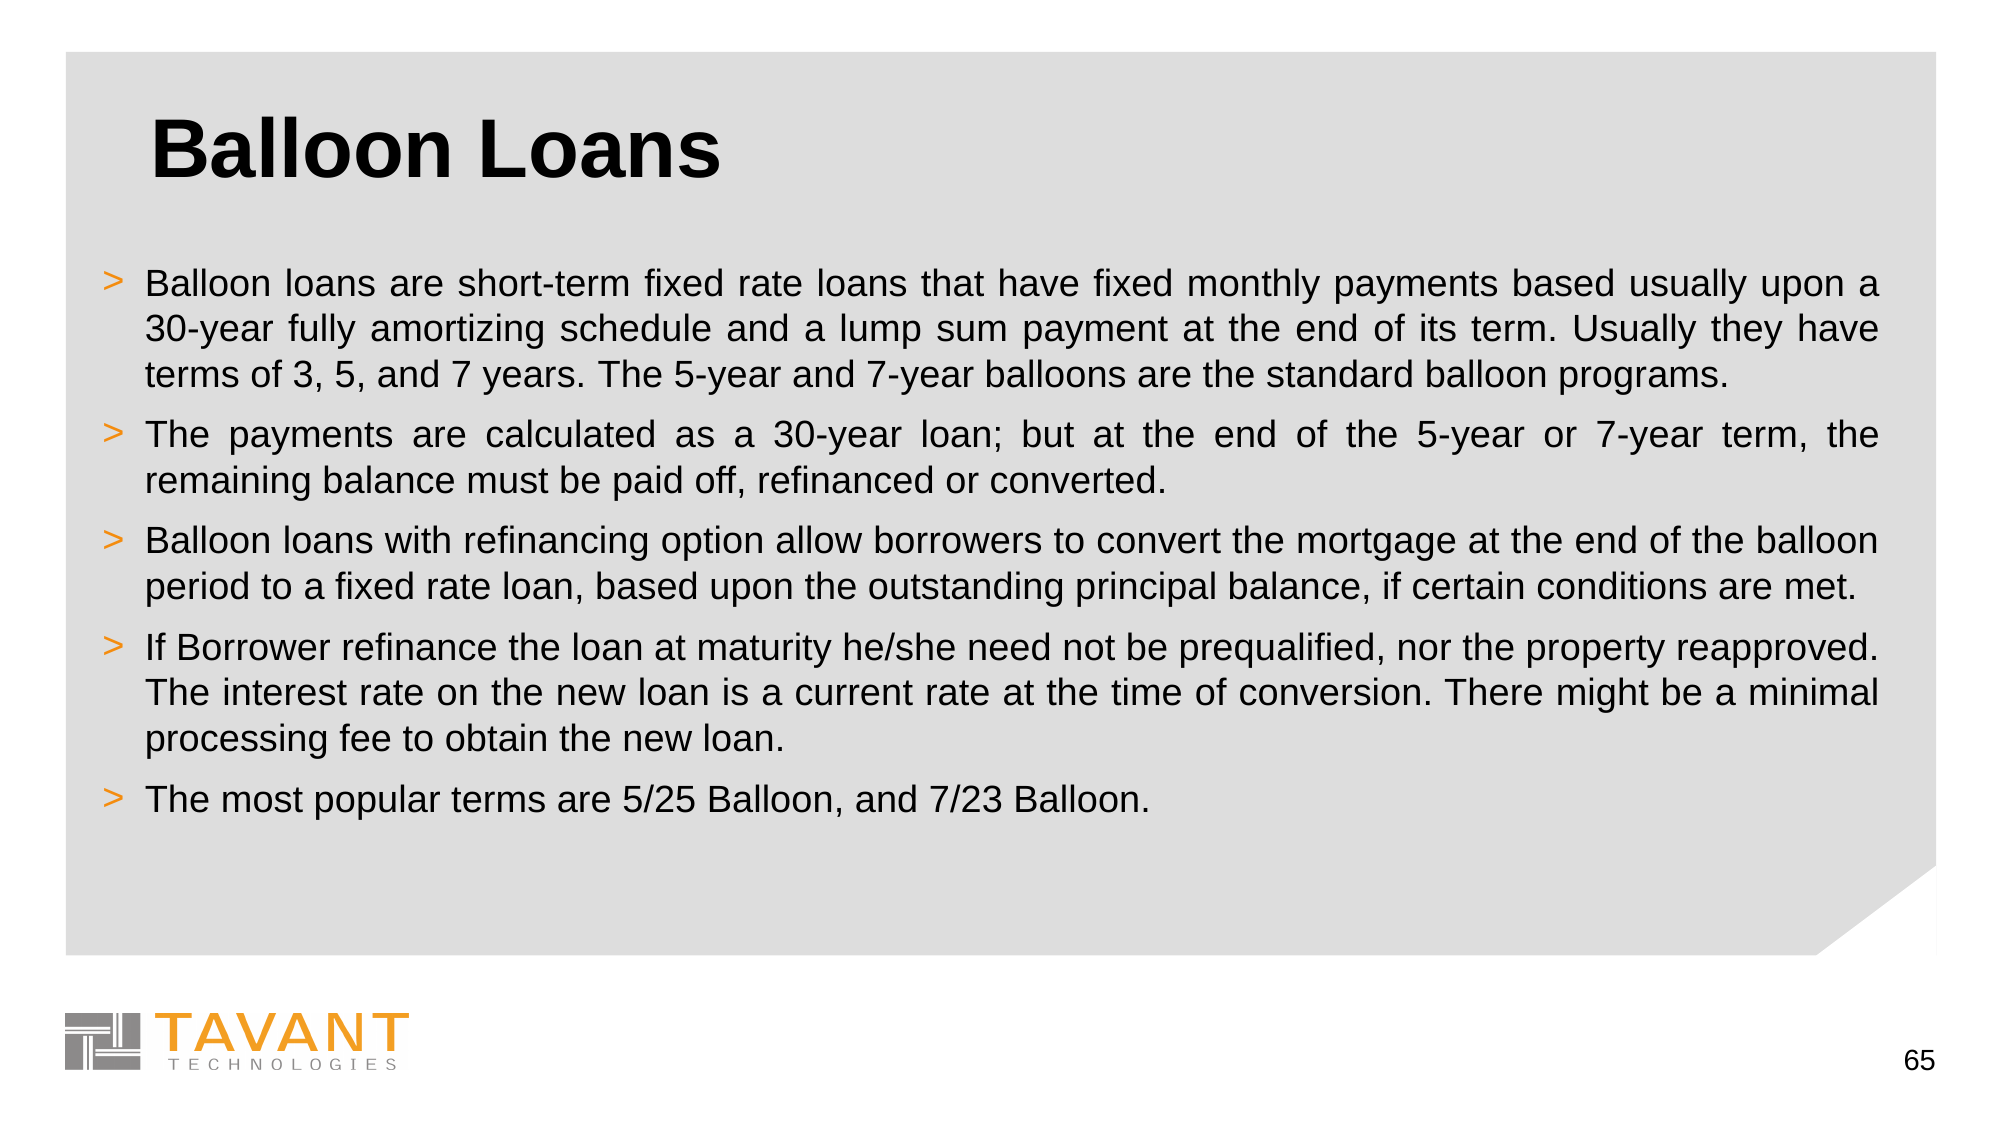

# Balloon Loans
Balloon loans are short-term fixed rate loans that have fixed monthly payments based usually upon a 30-year fully amortizing schedule and a lump sum payment at the end of its term. Usually they have terms of 3, 5, and 7 years. The 5-year and 7-year balloons are the standard balloon programs.
The payments are calculated as a 30-year loan; but at the end of the 5-year or 7-year term, the remaining balance must be paid off, refinanced or converted.
Balloon loans with refinancing option allow borrowers to convert the mortgage at the end of the balloon period to a fixed rate loan, based upon the outstanding principal balance, if certain conditions are met.
If Borrower refinance the loan at maturity he/she need not be prequalified, nor the property reapproved. The interest rate on the new loan is a current rate at the time of conversion. There might be a minimal processing fee to obtain the new loan.
The most popular terms are 5/25 Balloon, and 7/23 Balloon.
65